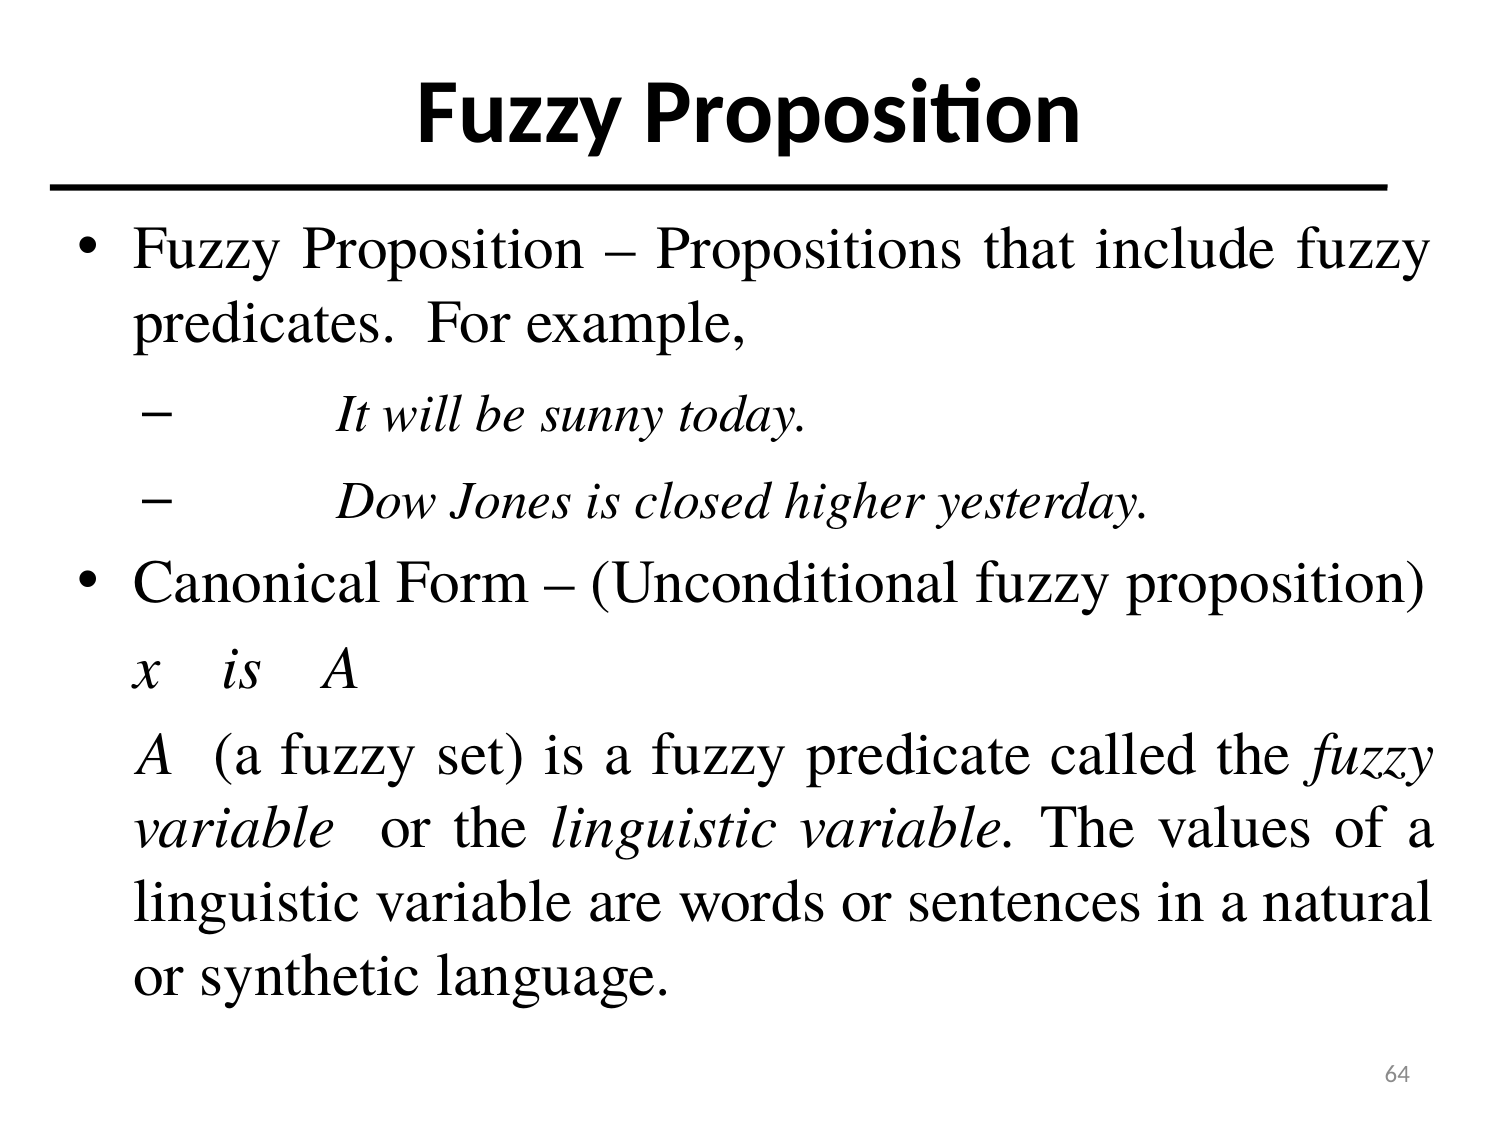

# Fuzzy Proposition

Fuzzy Proposition – Propositions that include fuzzy predicates.  For example,
		It will be sunny today.
		Dow Jones is closed higher yesterday.
Canonical Form – (Unconditional fuzzy proposition)
		x    is    A
 	A  (a fuzzy set) is a fuzzy predicate called the fuzzy variable  or the linguistic variable. The values of a linguistic variable are words or sentences in a natural or synthetic language.
64